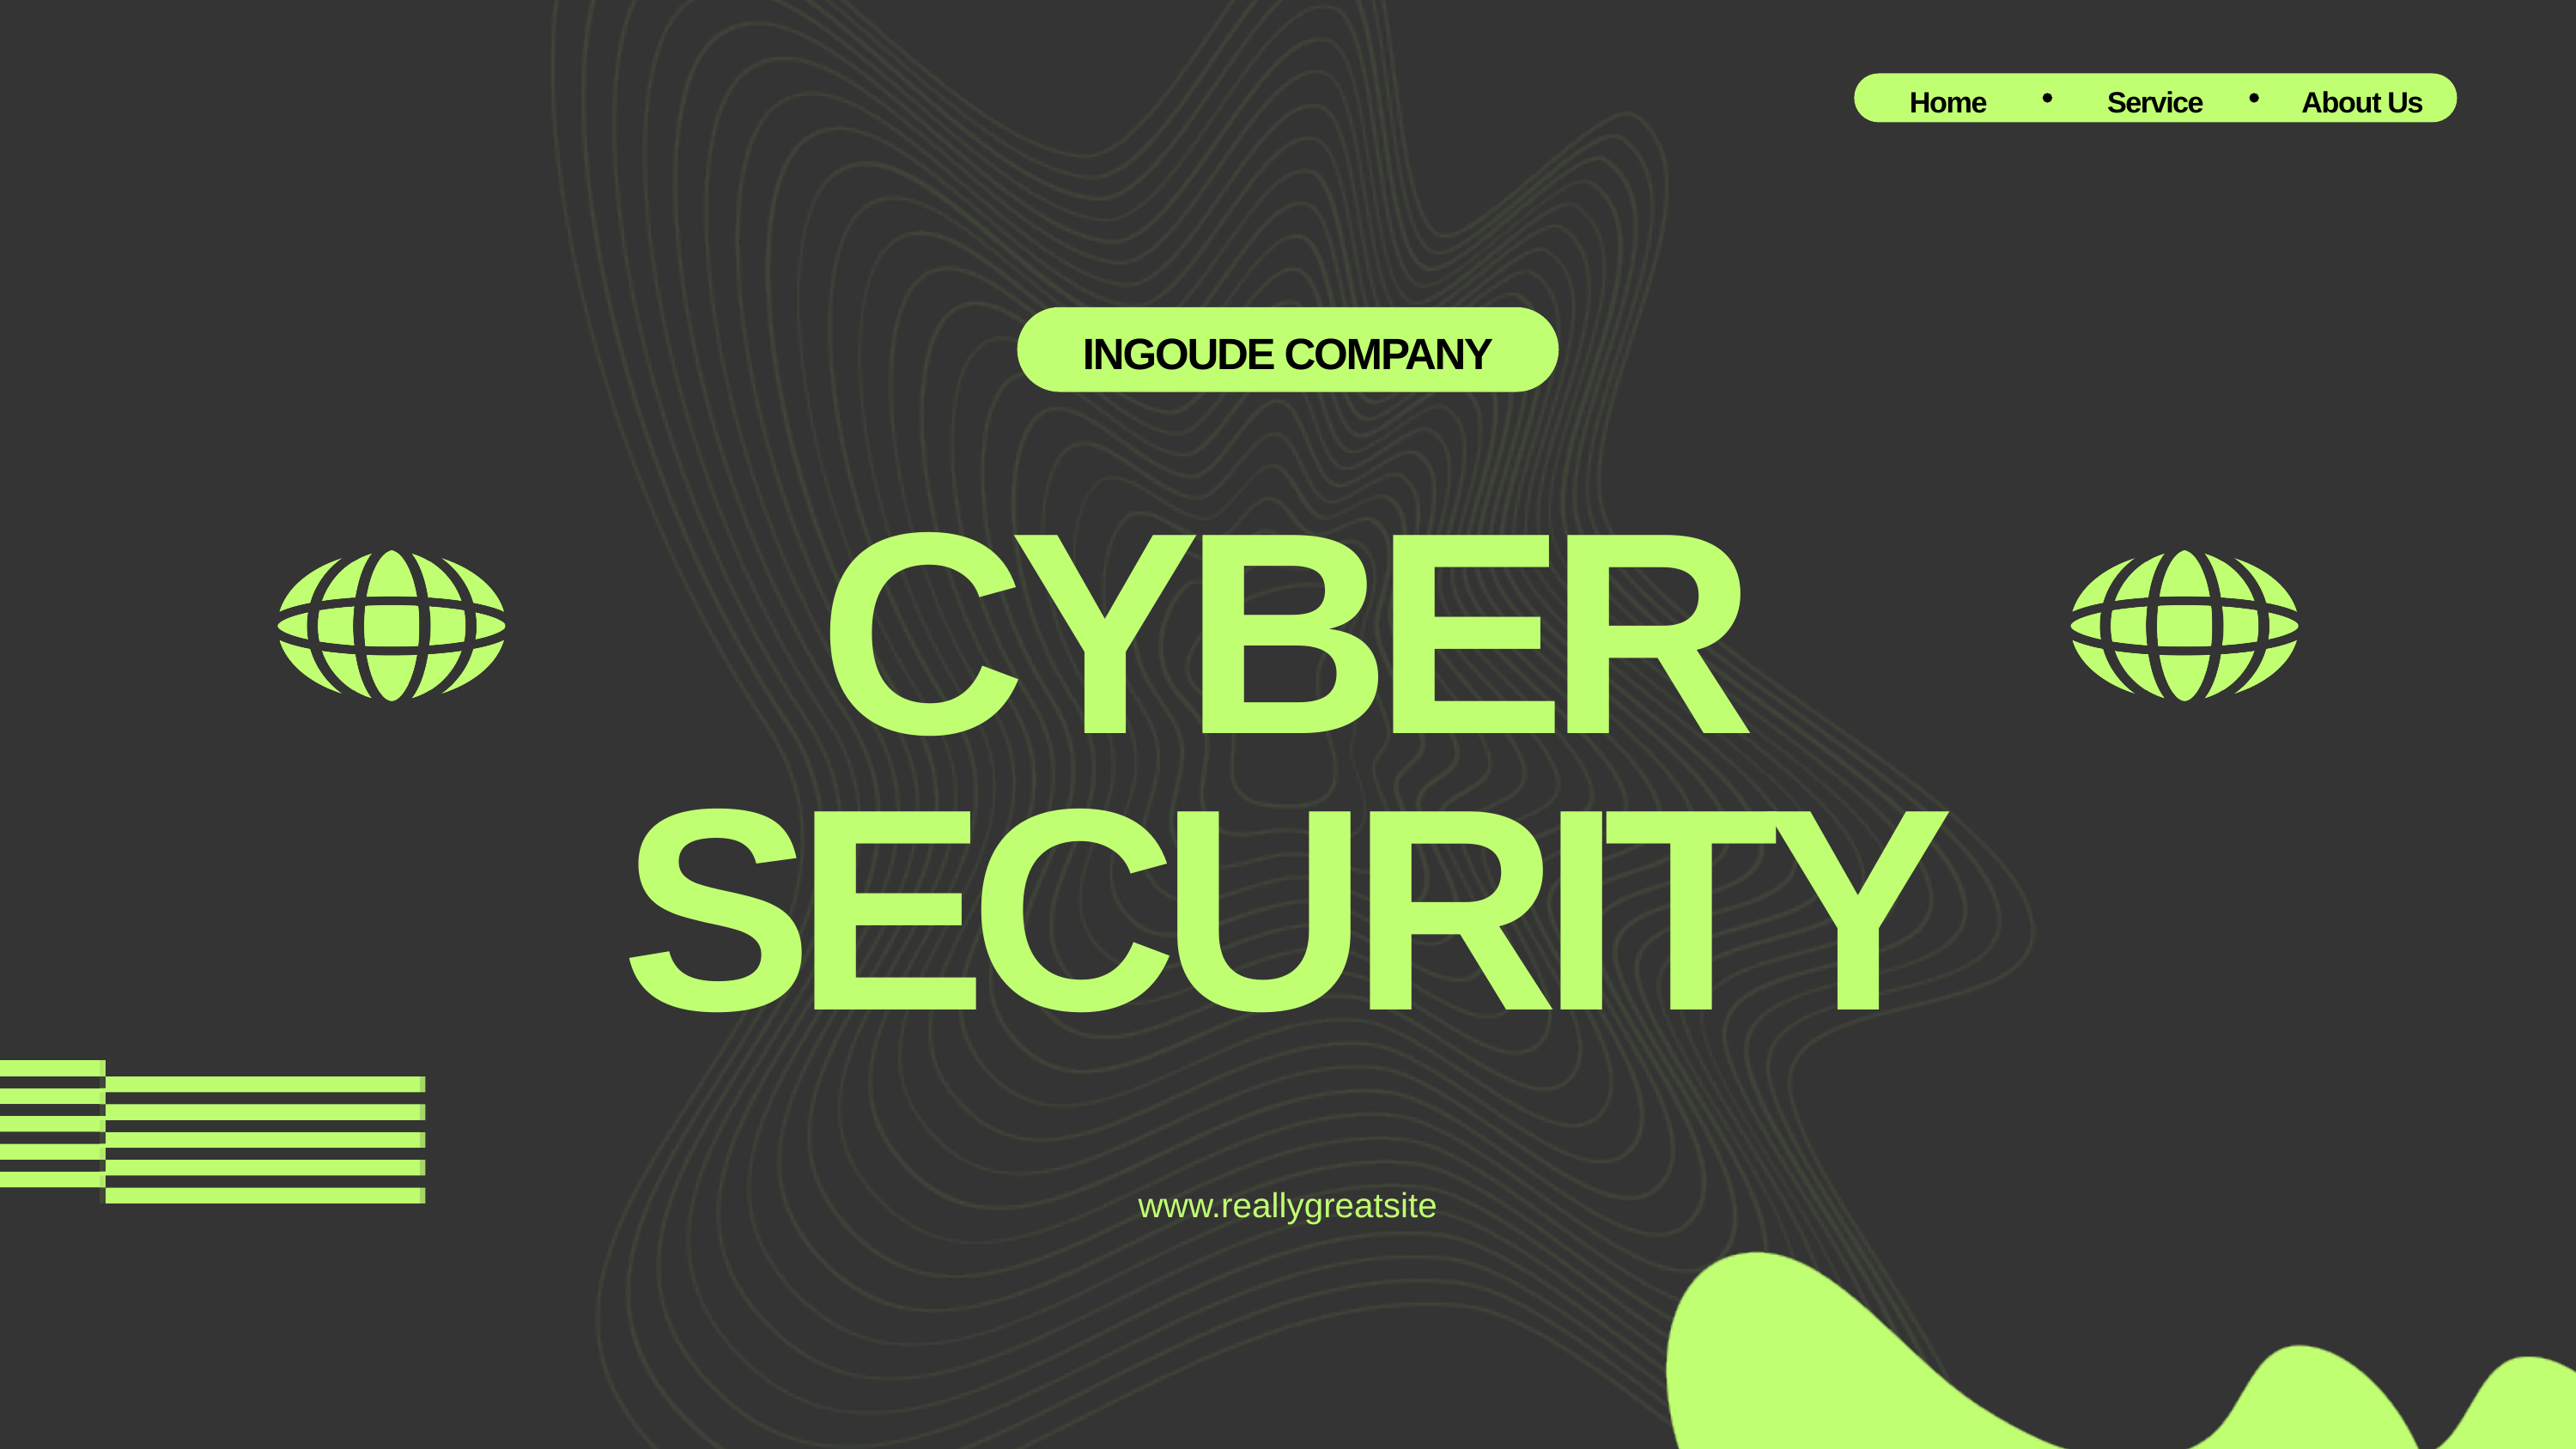

Home
Service
About Us

INGOUDE COMPANY
CYBER
SECURITY

www.reallygreatsite